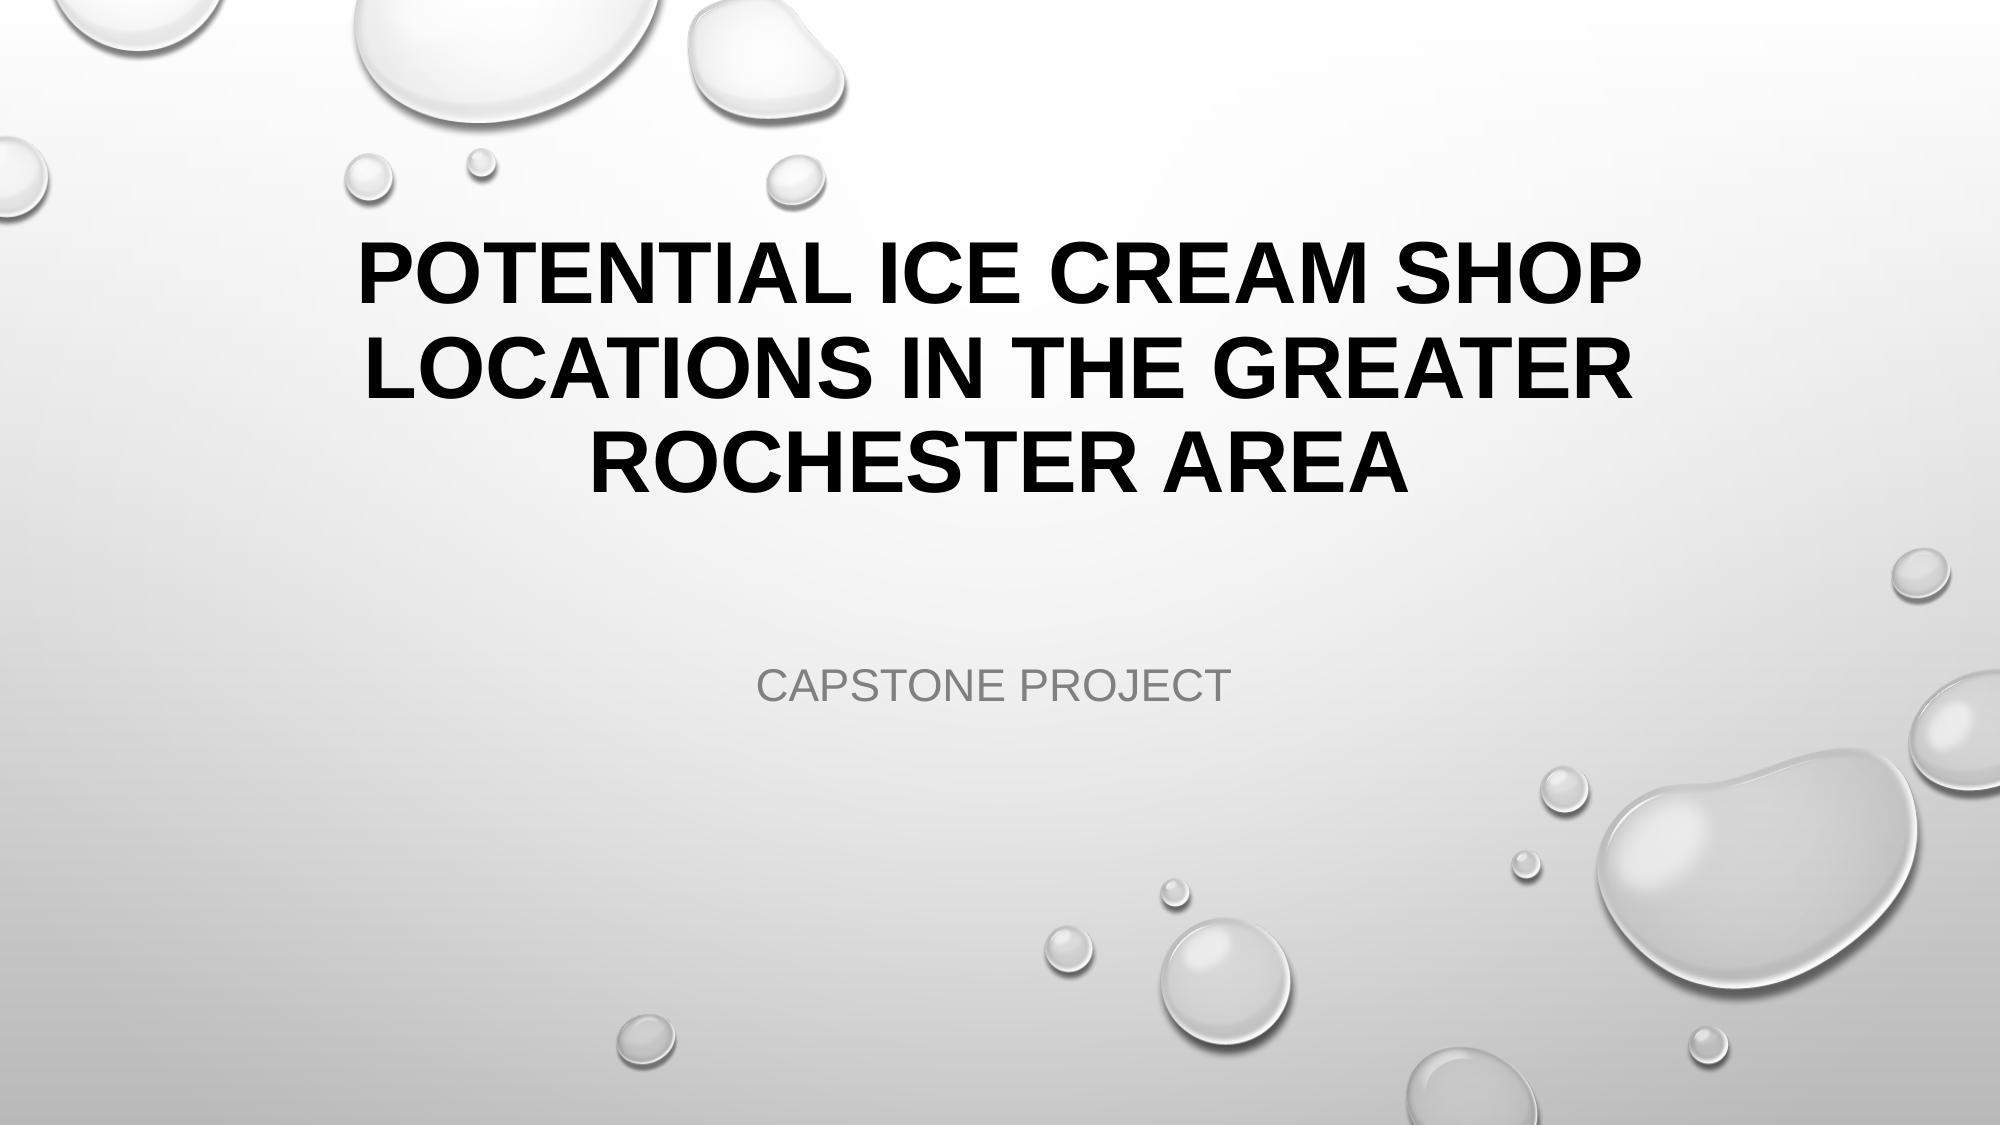

# Potential Ice Cream Shop Locations in the Greater Rochester Area
Capstone Project